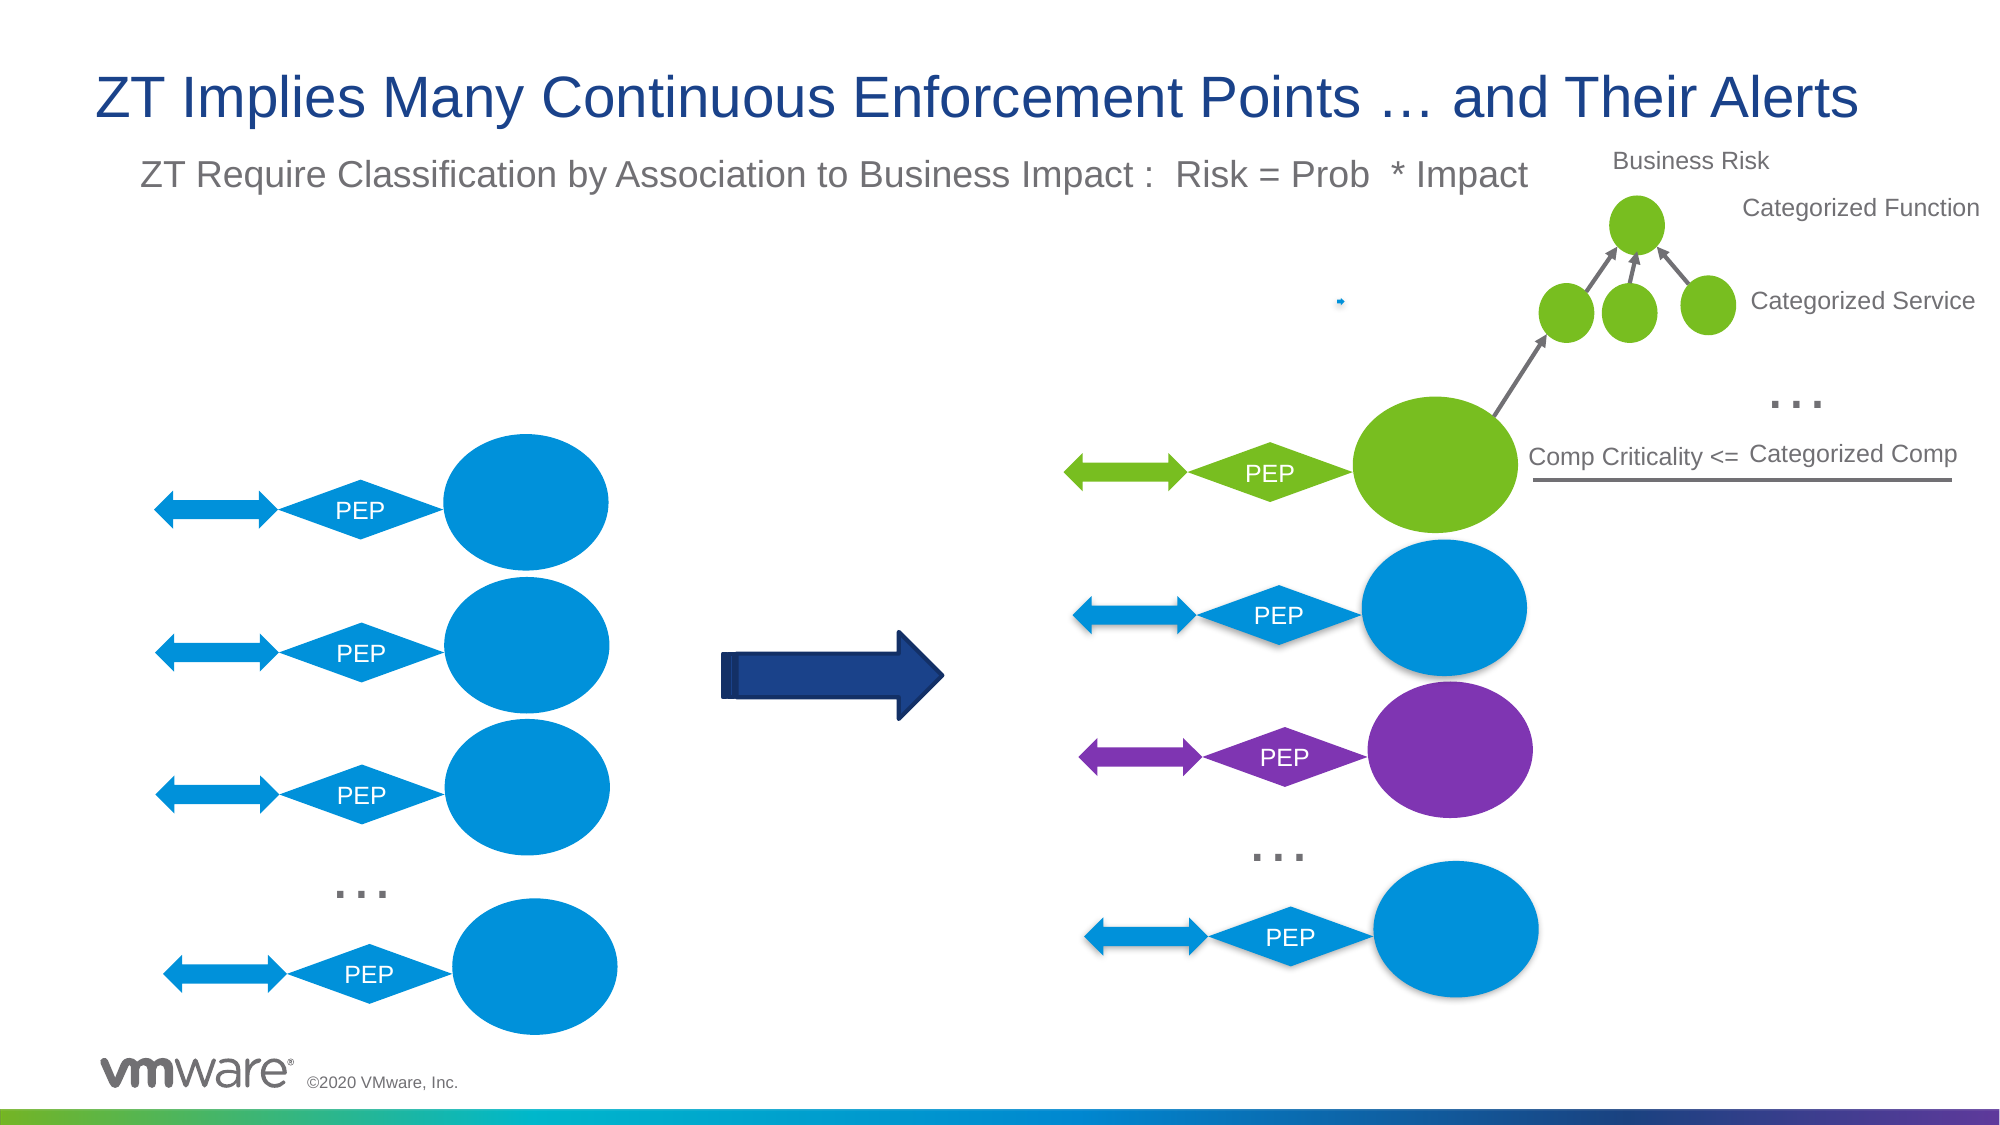

# ZT Implies Many Continuous Enforcement Points … and Their Alerts
Business Risk
ZT Require Classification by Association to Business Impact :  Risk = Prob  * Impact
Categorized Function

Categorized Service

…

Categorized Comp
Comp Criticality <=
PEP

PEP

PEP

PEP

PEP

PEP

…
…

PEP

PEP

CONFIDENTIAL
8